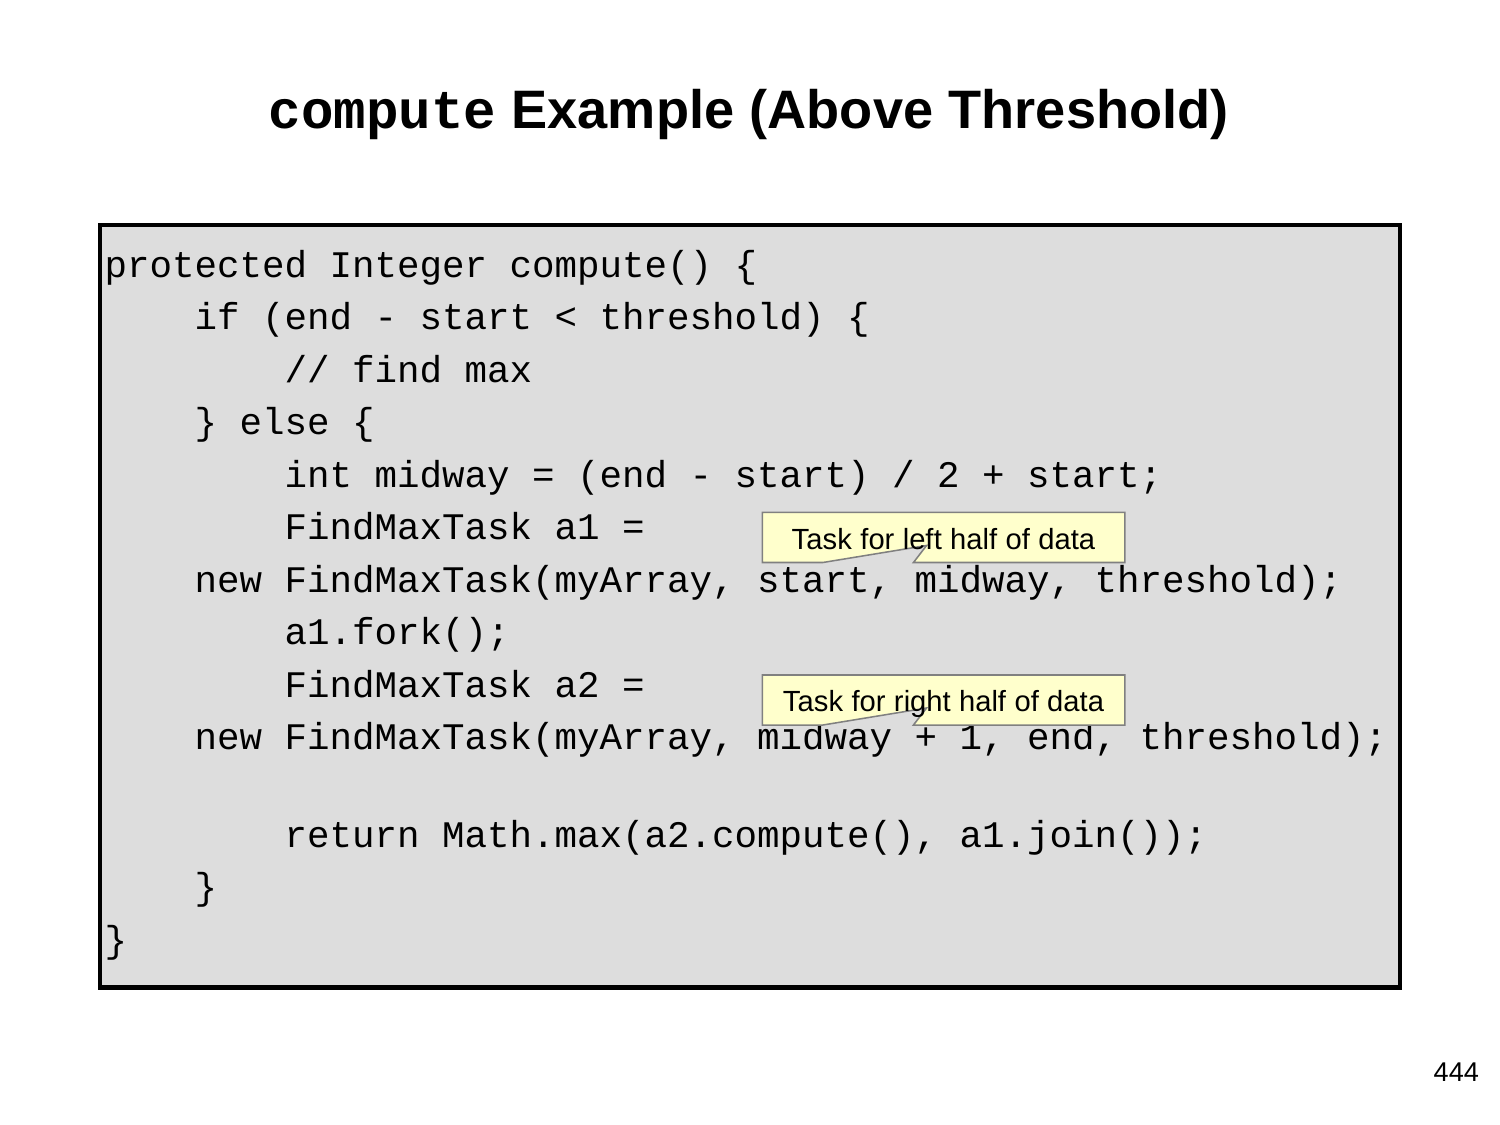

# compute Example (Above Threshold)

protected Integer compute() {
    if (end - start < threshold) {
        // find max
    } else {
        int midway = (end - start) / 2 + start;
        FindMaxTask a1 =
    new FindMaxTask(myArray, start, midway, threshold);
        a1.fork();
        FindMaxTask a2 =
    new FindMaxTask(myArray, midway + 1, end, threshold);
        return Math.max(a2.compute(), a1.join());
    }
}
Task for left half of data
Task for right half of data
444